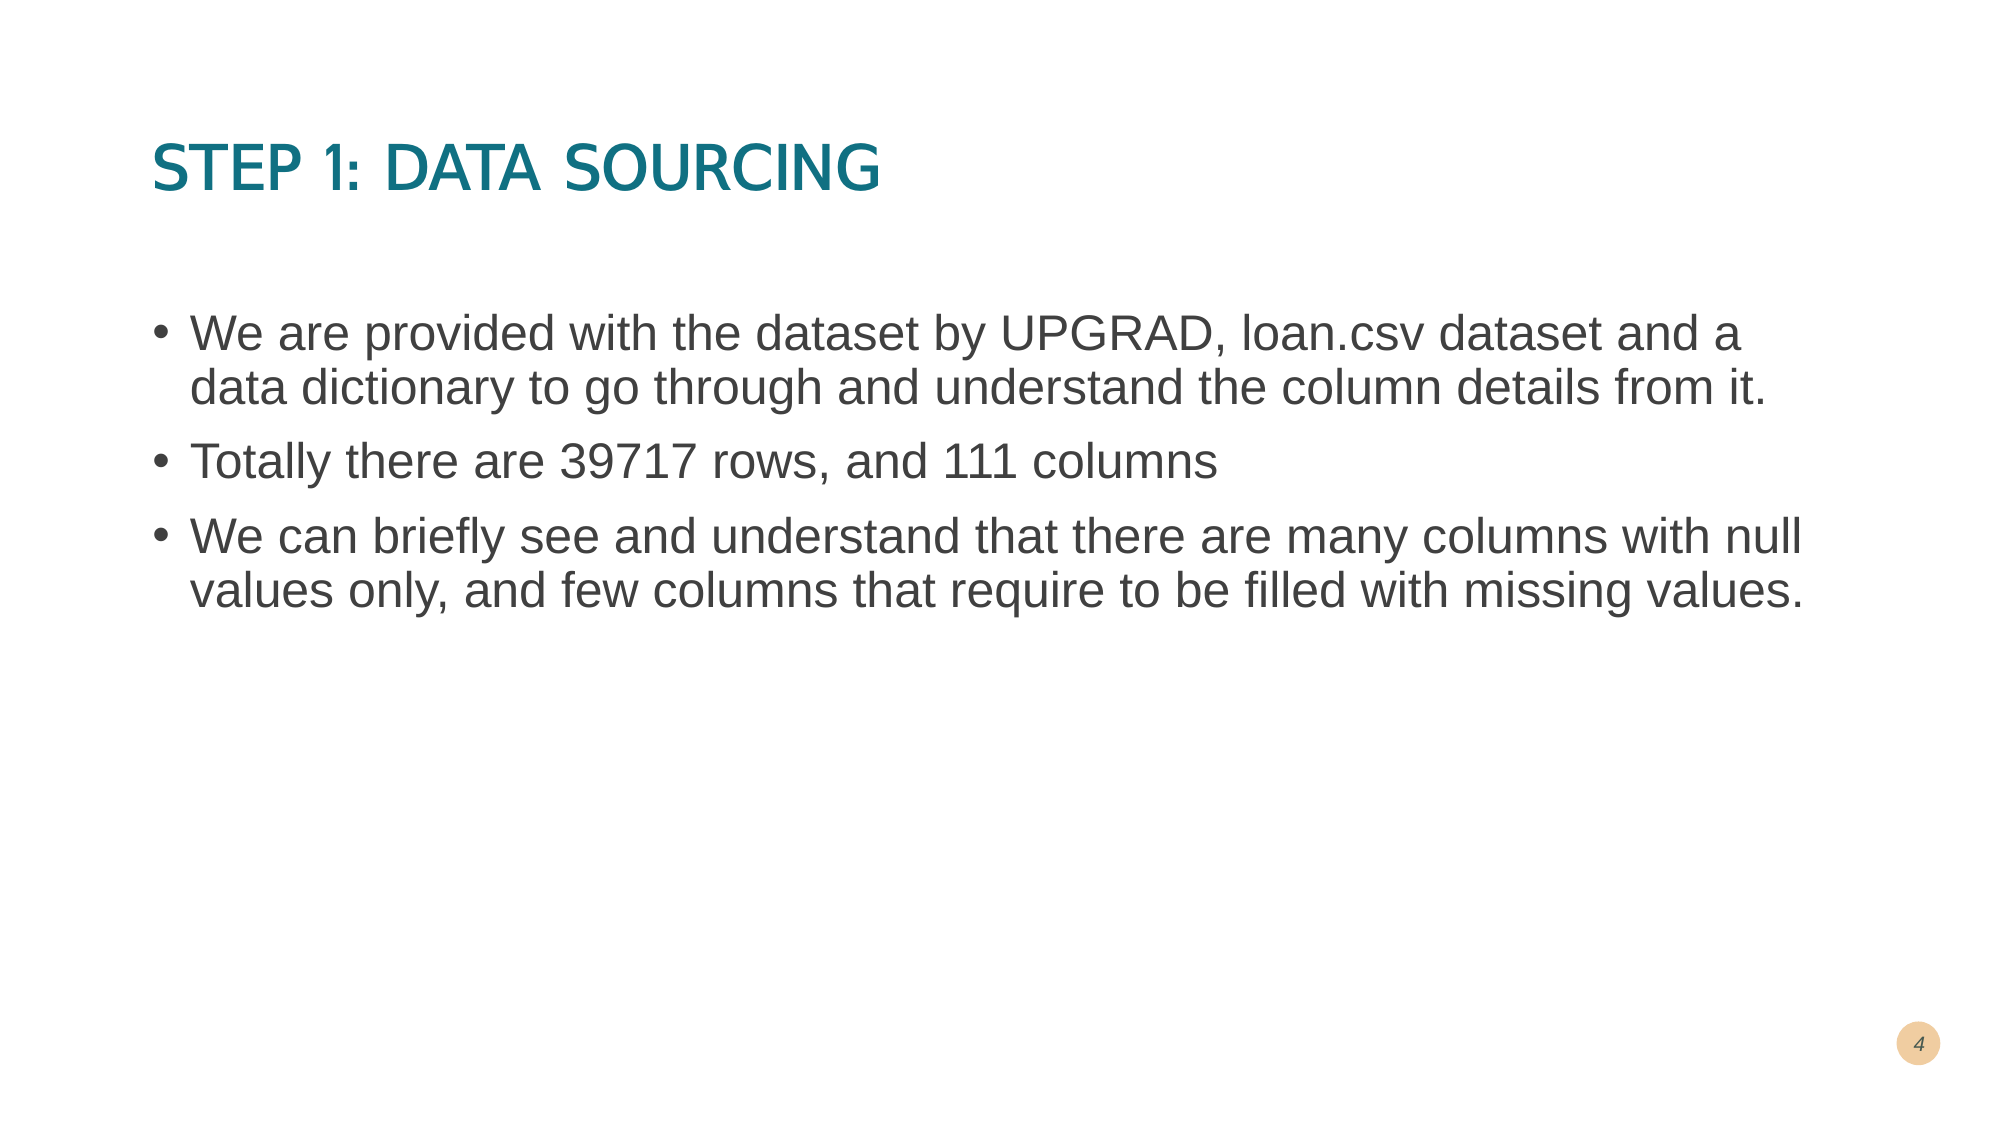

# STEP 1: DATA SOURCING
We are provided with the dataset by UPGRAD, loan.csv dataset and a data dictionary to go through and understand the column details from it.
Totally there are 39717 rows, and 111 columns
We can briefly see and understand that there are many columns with null values only, and few columns that require to be filled with missing values.
4